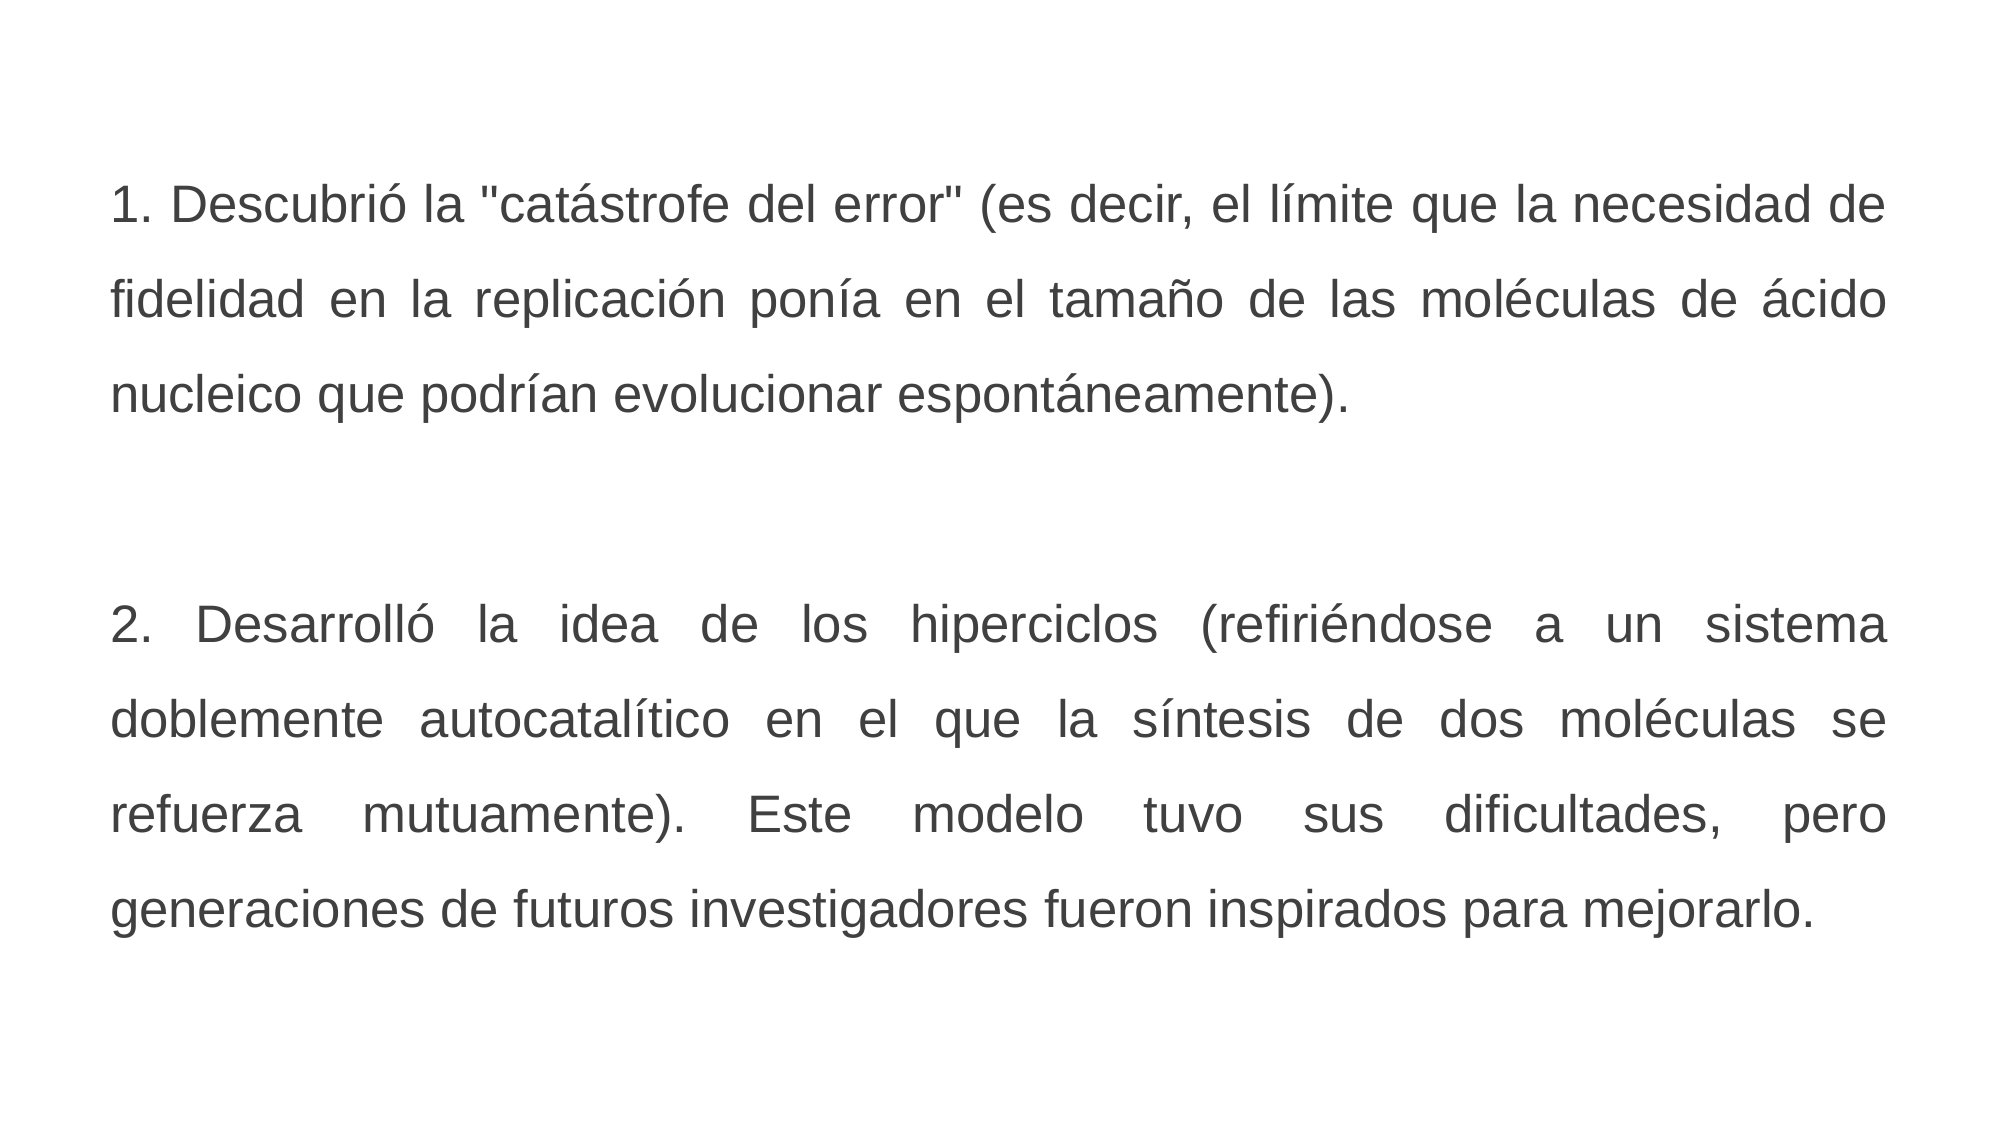

1. Descubrió la "catástrofe del error" (es decir, el límite que la necesidad de fidelidad en la replicación ponía en el tamaño de las moléculas de ácido nucleico que podrían evolucionar espontáneamente).

2. Desarrolló la idea de los hiperciclos (refiriéndose a un sistema doblemente autocatalítico en el que la síntesis de dos moléculas se refuerza mutuamente). Este modelo tuvo sus dificultades, pero generaciones de futuros investigadores fueron inspirados para mejorarlo.